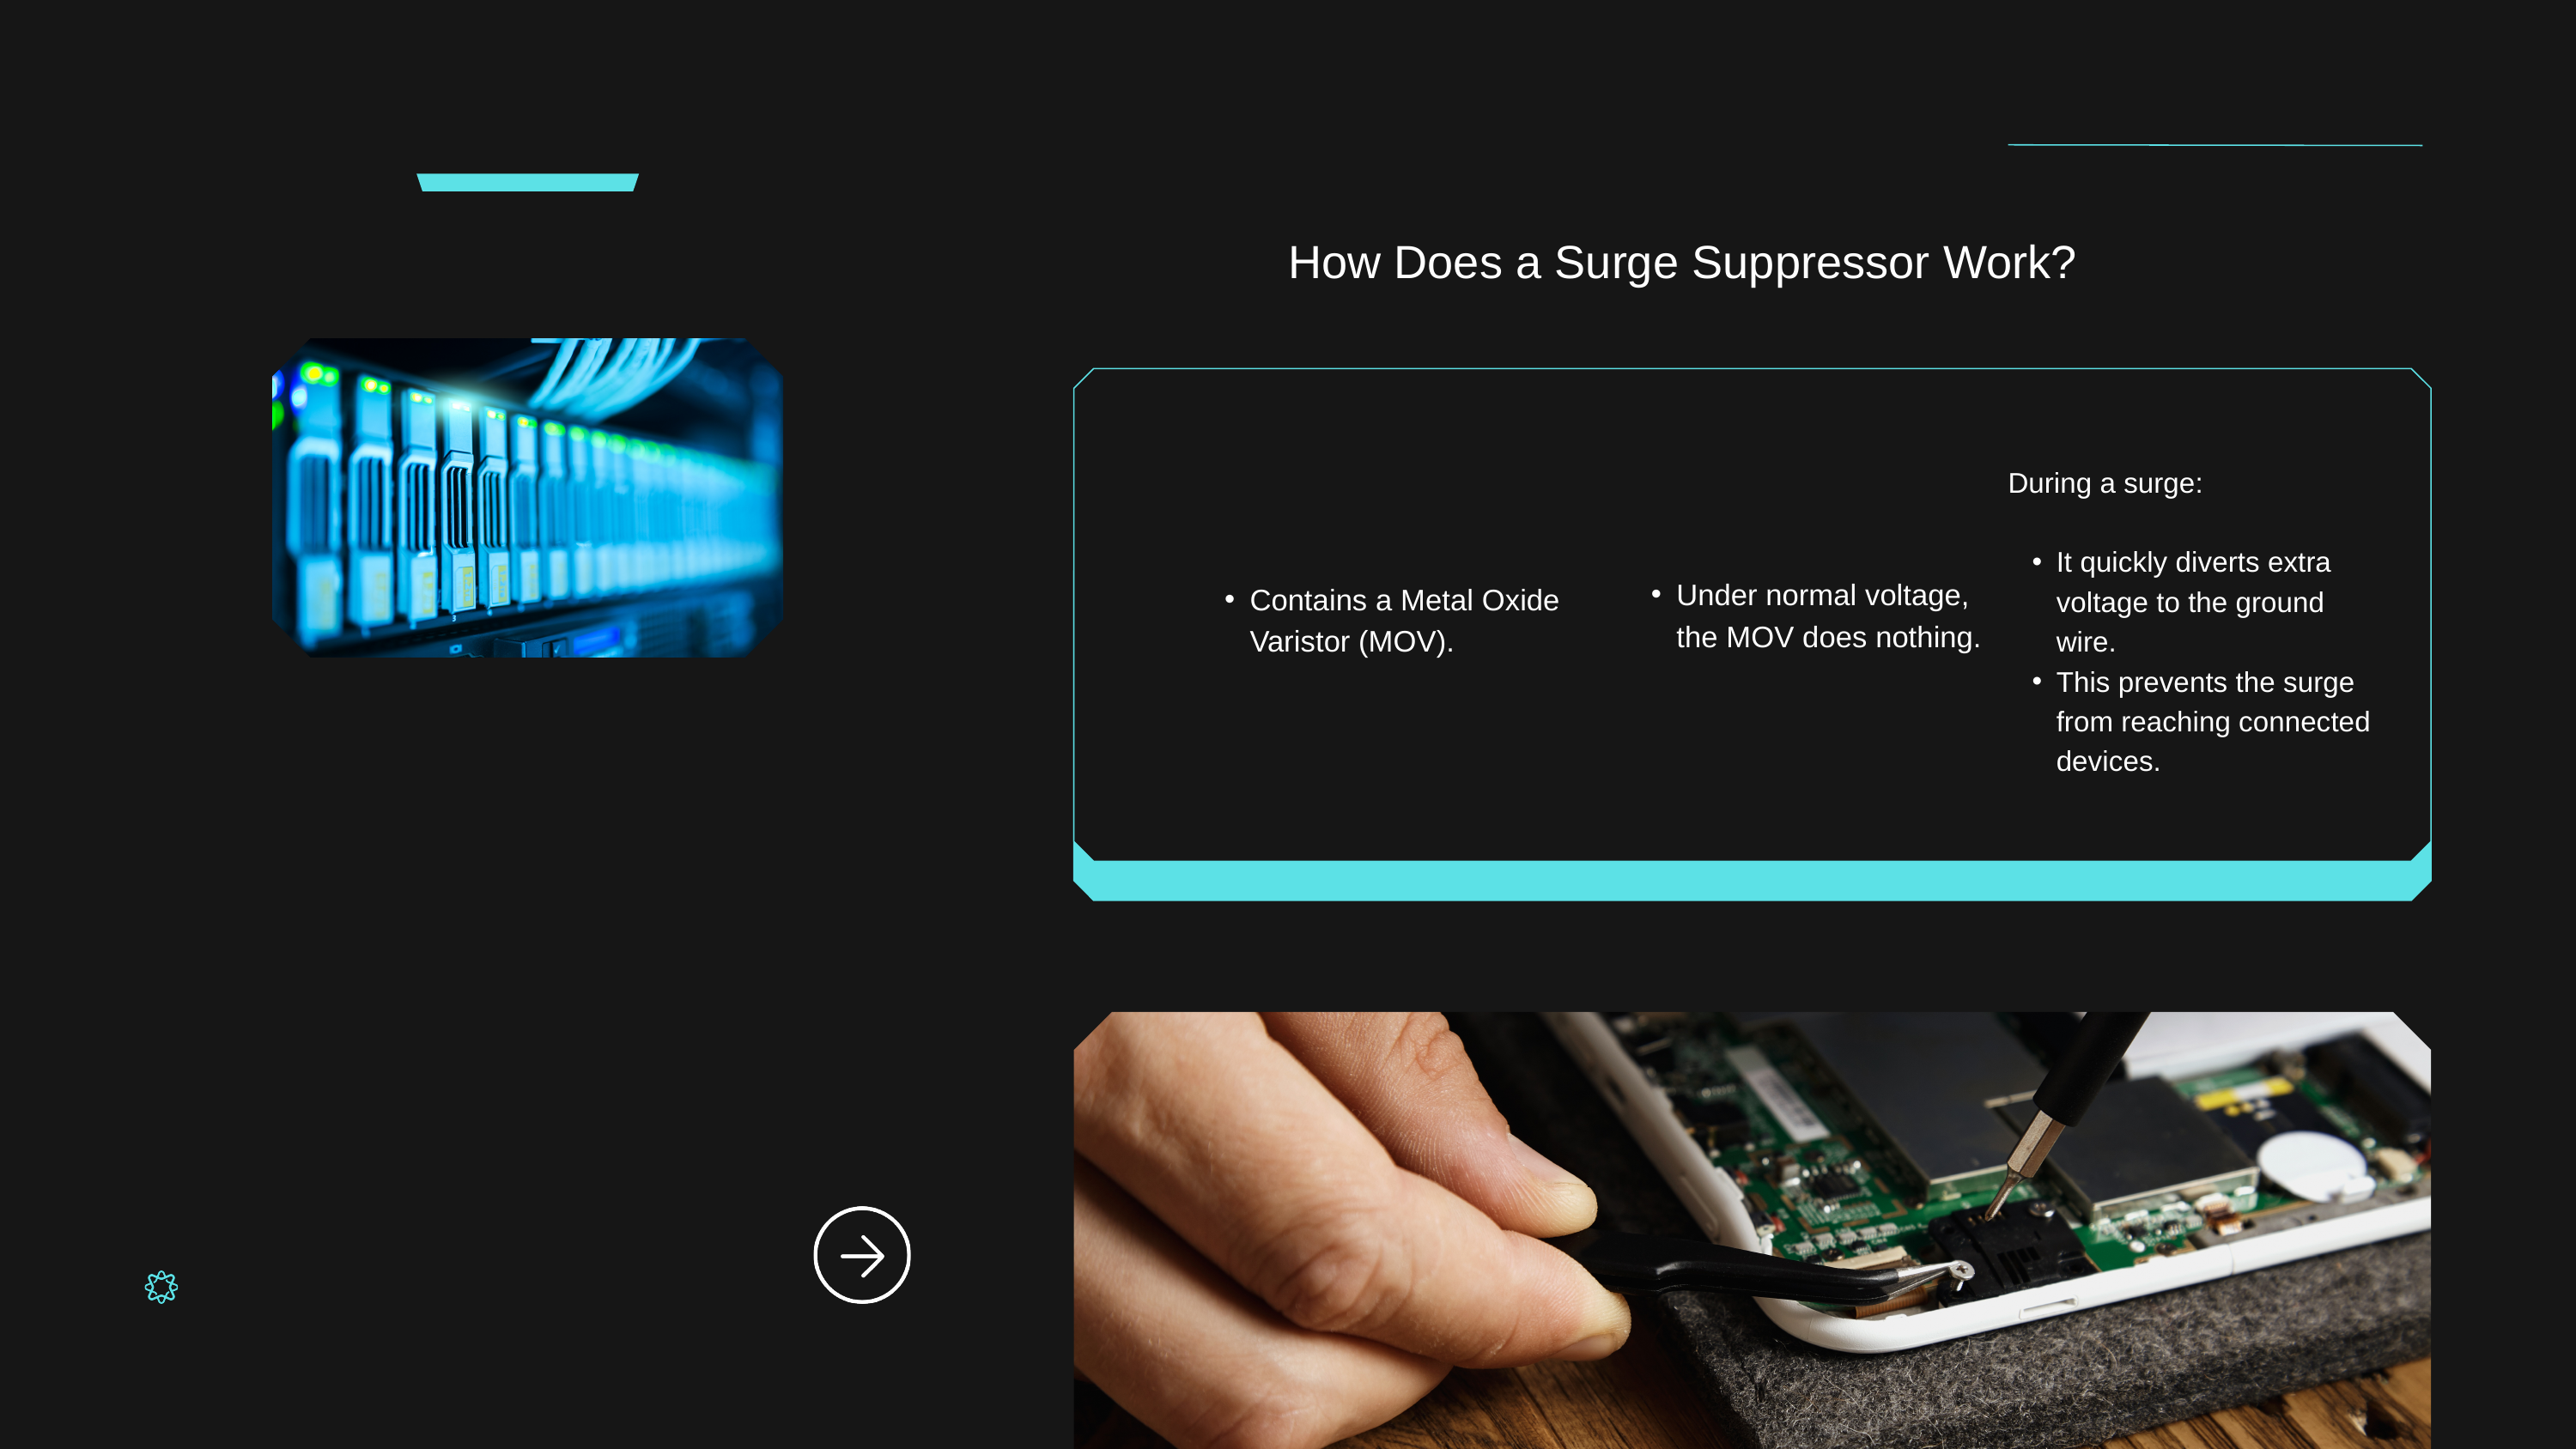

How Does a Surge Suppressor Work?

During a surge:

It quickly diverts extra voltage to the ground wire.
This prevents the surge from reaching connected devices.

Under normal voltage, the MOV does nothing.
Contains a Metal Oxide Varistor (MOV).